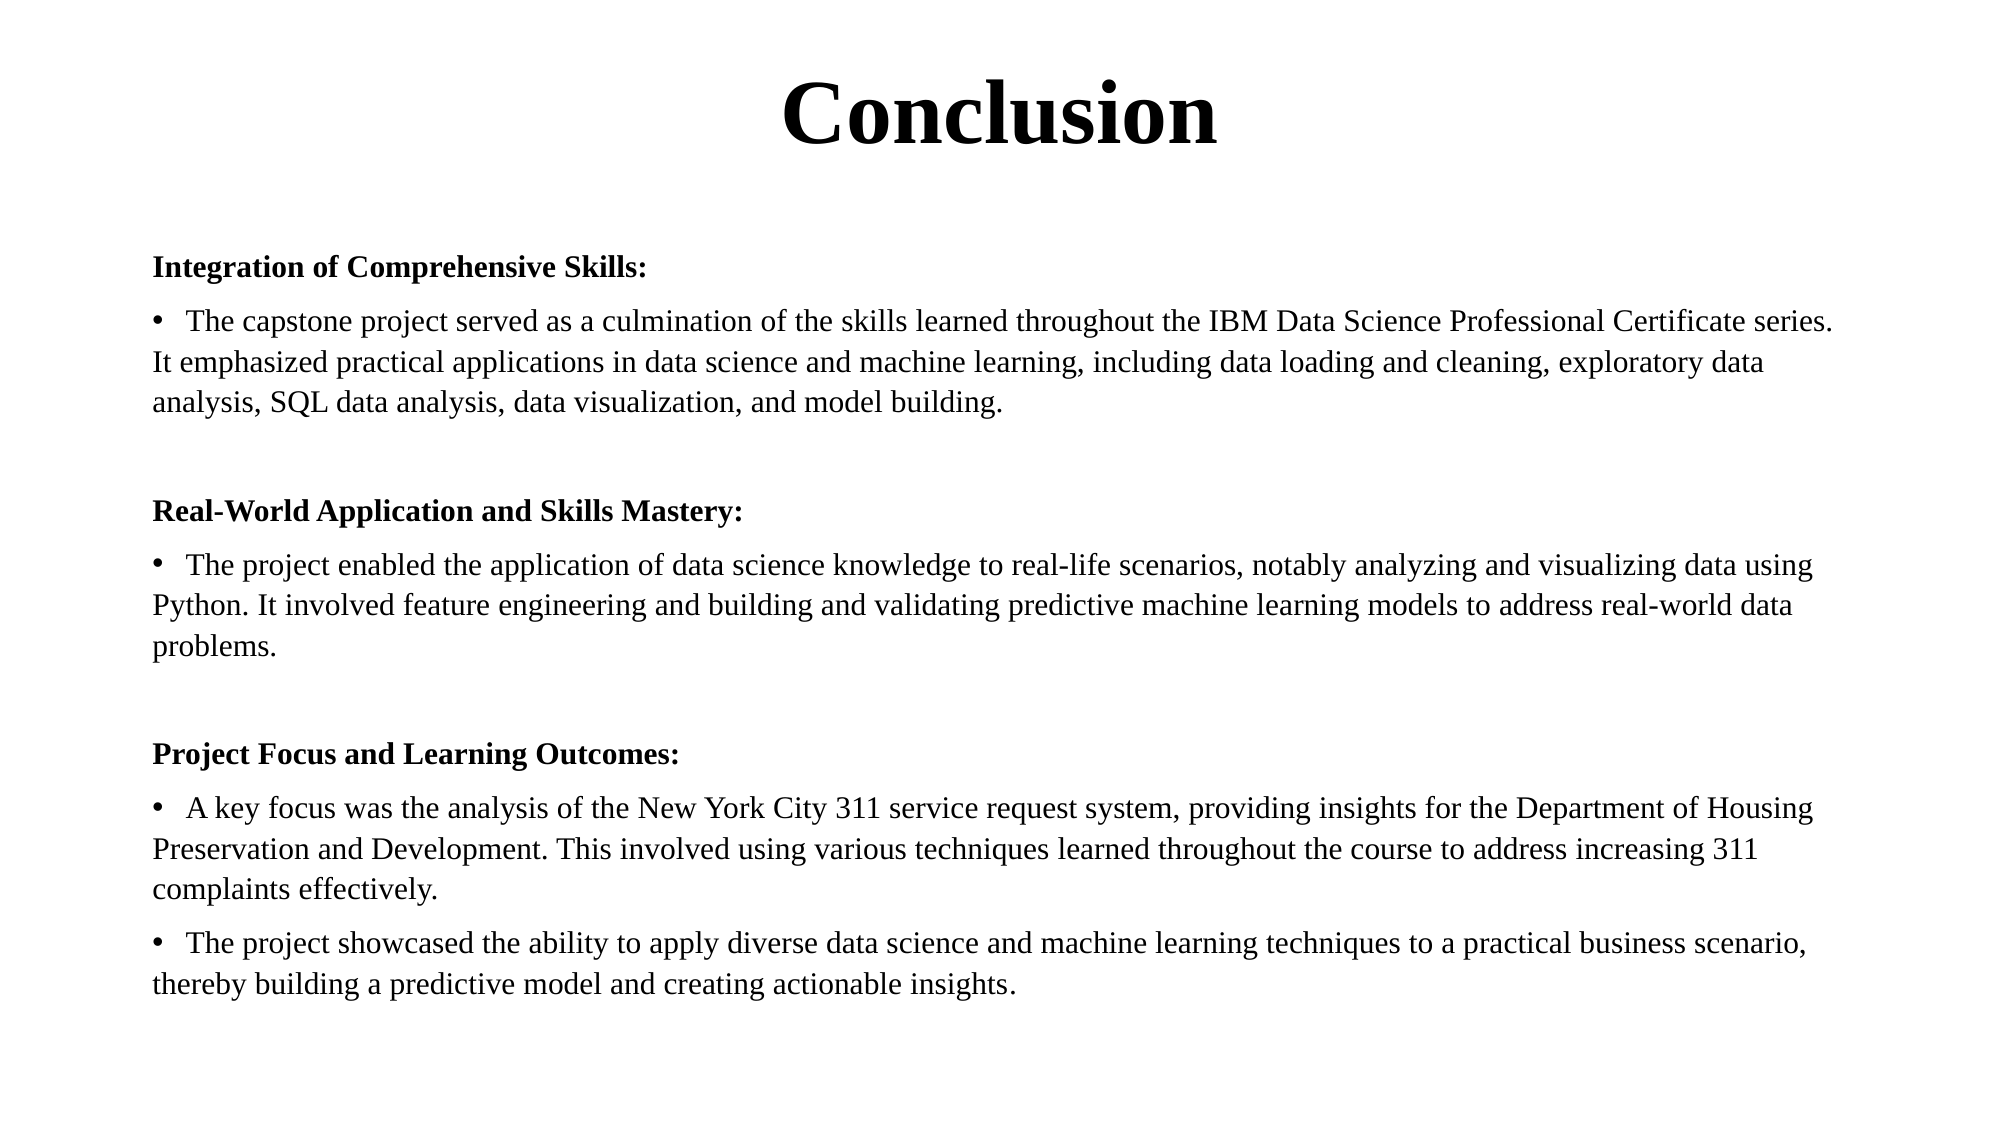

# Conclusion
Integration of Comprehensive Skills:
   The capstone project served as a culmination of the skills learned throughout the IBM Data Science Professional Certificate series. It emphasized practical applications in data science and machine learning, including data loading and cleaning, exploratory data analysis, SQL data analysis, data visualization, and model building.

Real-World Application and Skills Mastery:
   The project enabled the application of data science knowledge to real-life scenarios, notably analyzing and visualizing data using Python. It involved feature engineering and building and validating predictive machine learning models to address real-world data problems.

Project Focus and Learning Outcomes:
   A key focus was the analysis of the New York City 311 service request system, providing insights for the Department of Housing Preservation and Development. This involved using various techniques learned throughout the course to address increasing 311 complaints effectively.
   The project showcased the ability to apply diverse data science and machine learning techniques to a practical business scenario, thereby building a predictive model and creating actionable insights.